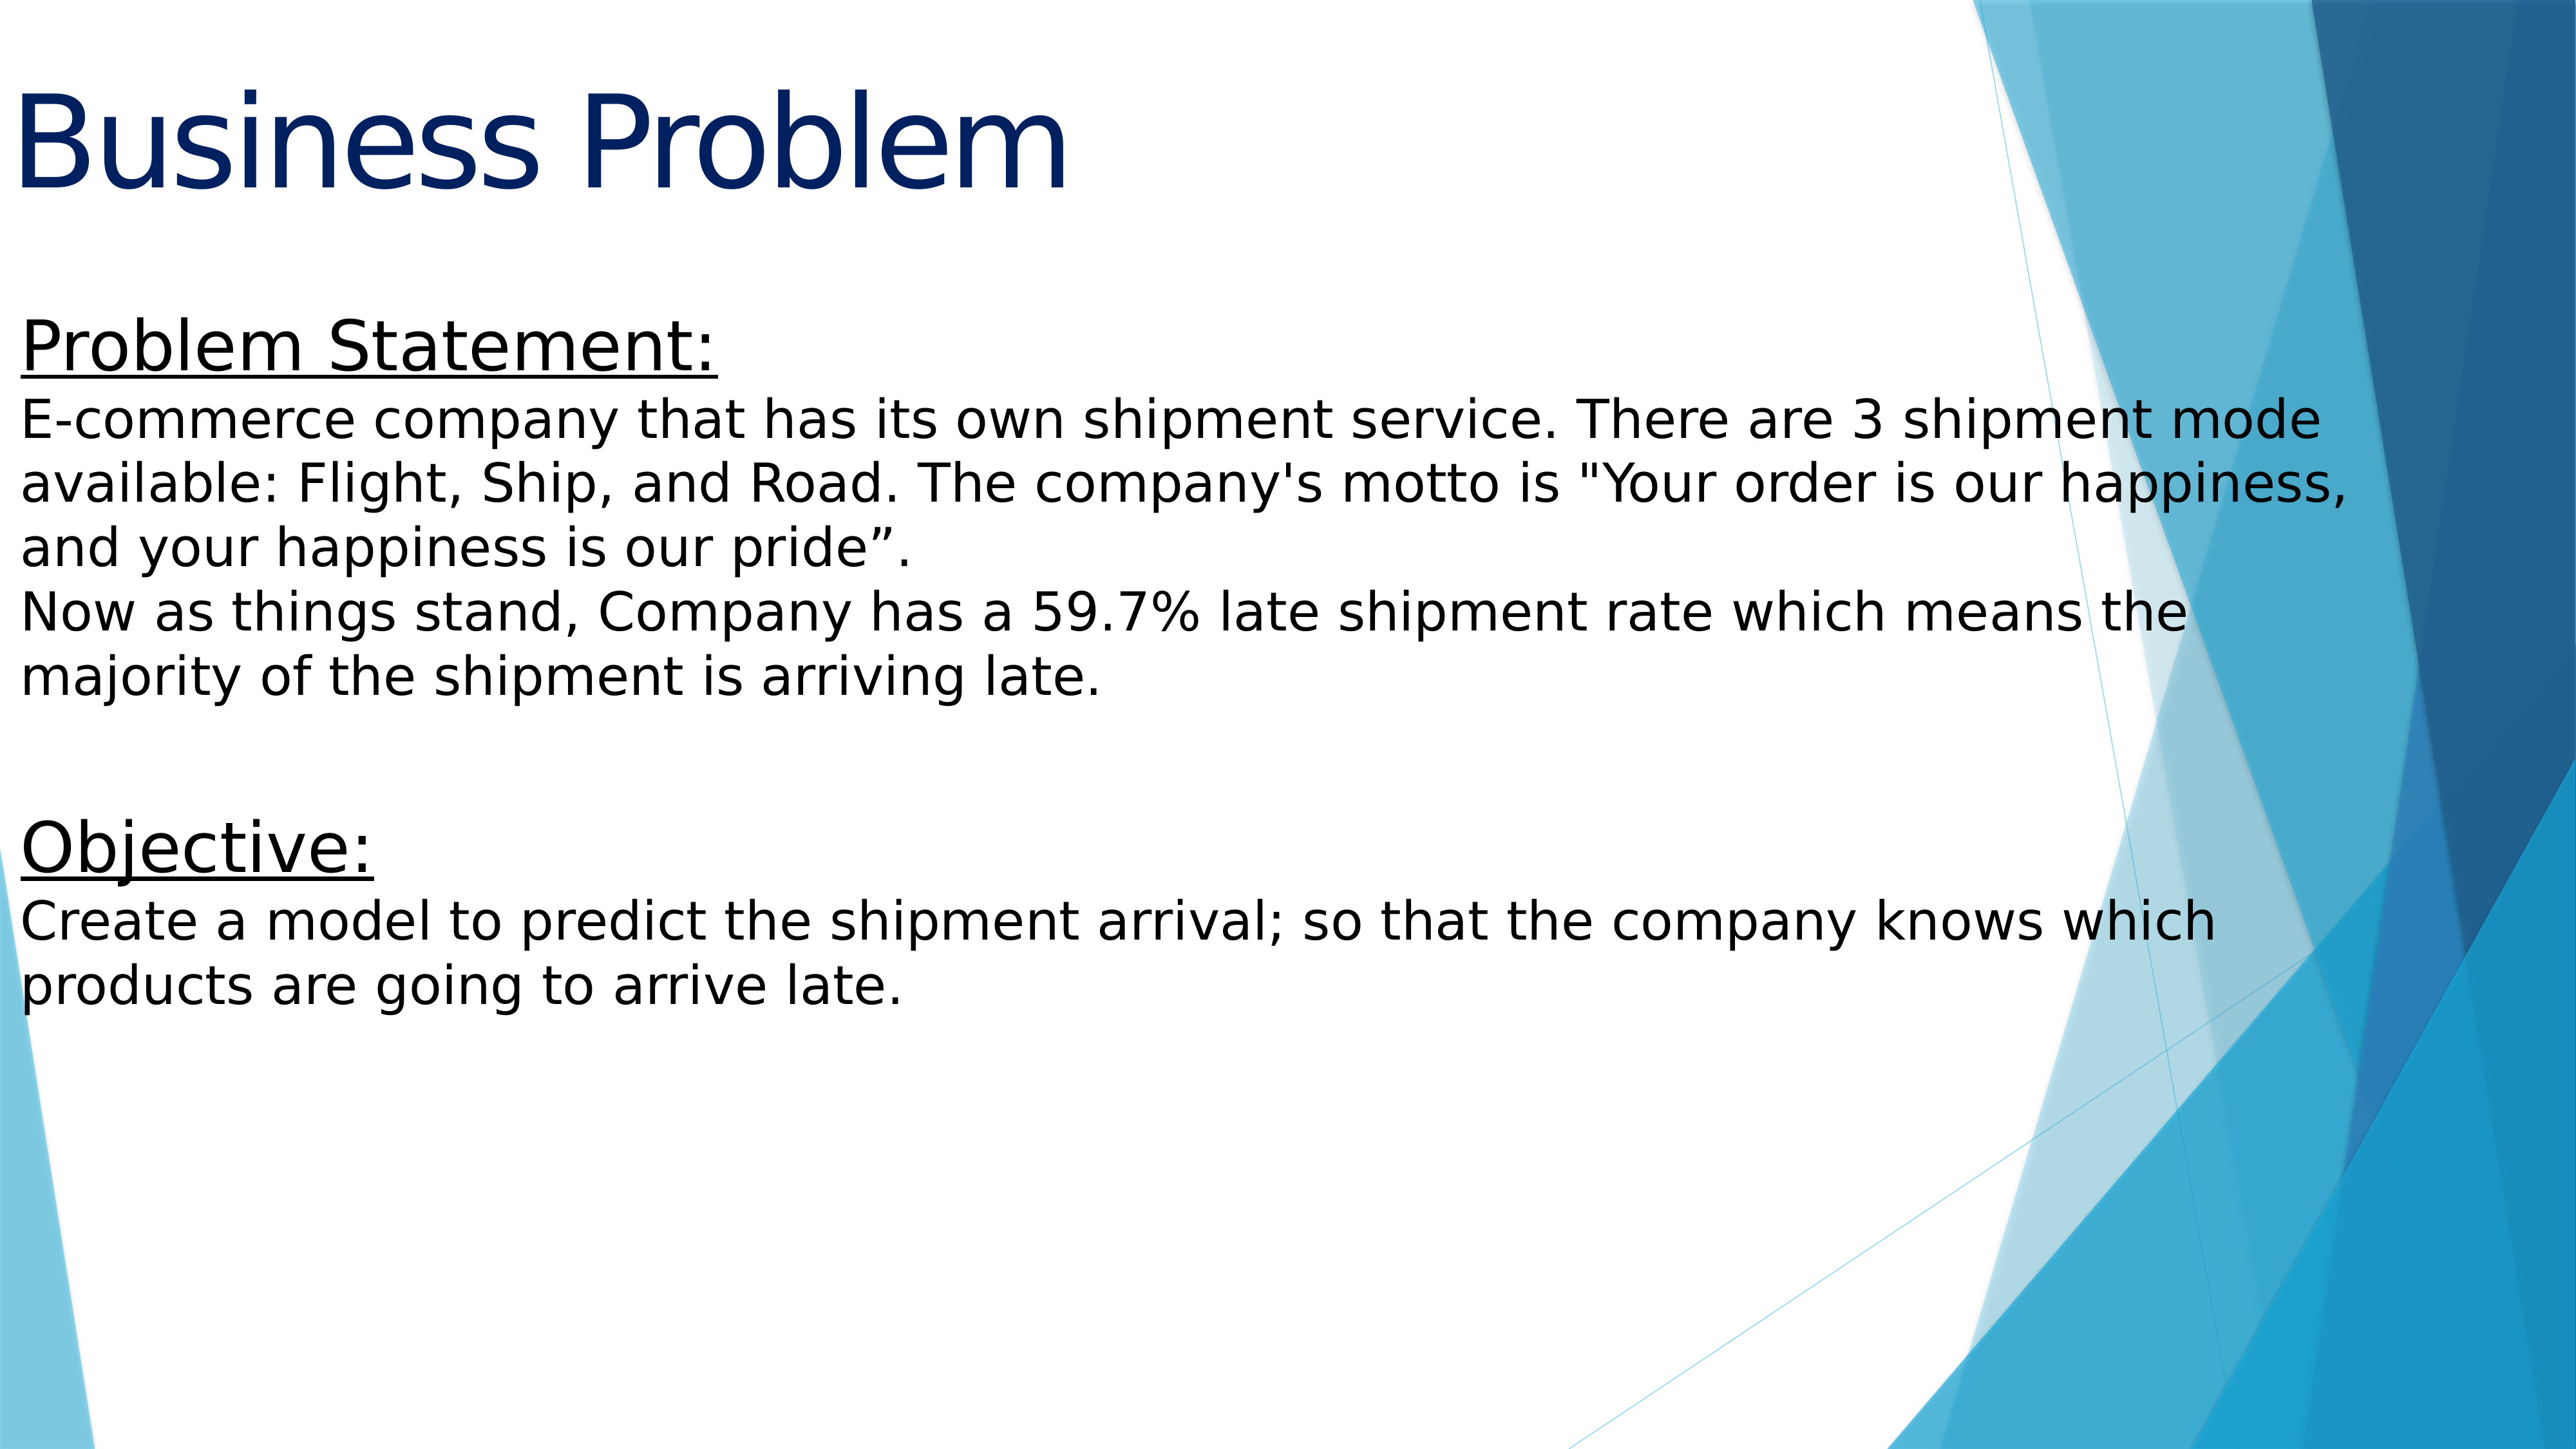

# Business Problem
Problem Statement:
E-commerce company that has its own shipment service. There are 3 shipment mode available: Flight, Ship, and Road. The company's motto is "Your order is our happiness,
and your happiness is our pride”.
Now as things stand, Company has a 59.7% late shipment rate which means the
majority of the shipment is arriving late.
Objective:
Create a model to predict the shipment arrival; so that the company knows which
products are going to arrive late.